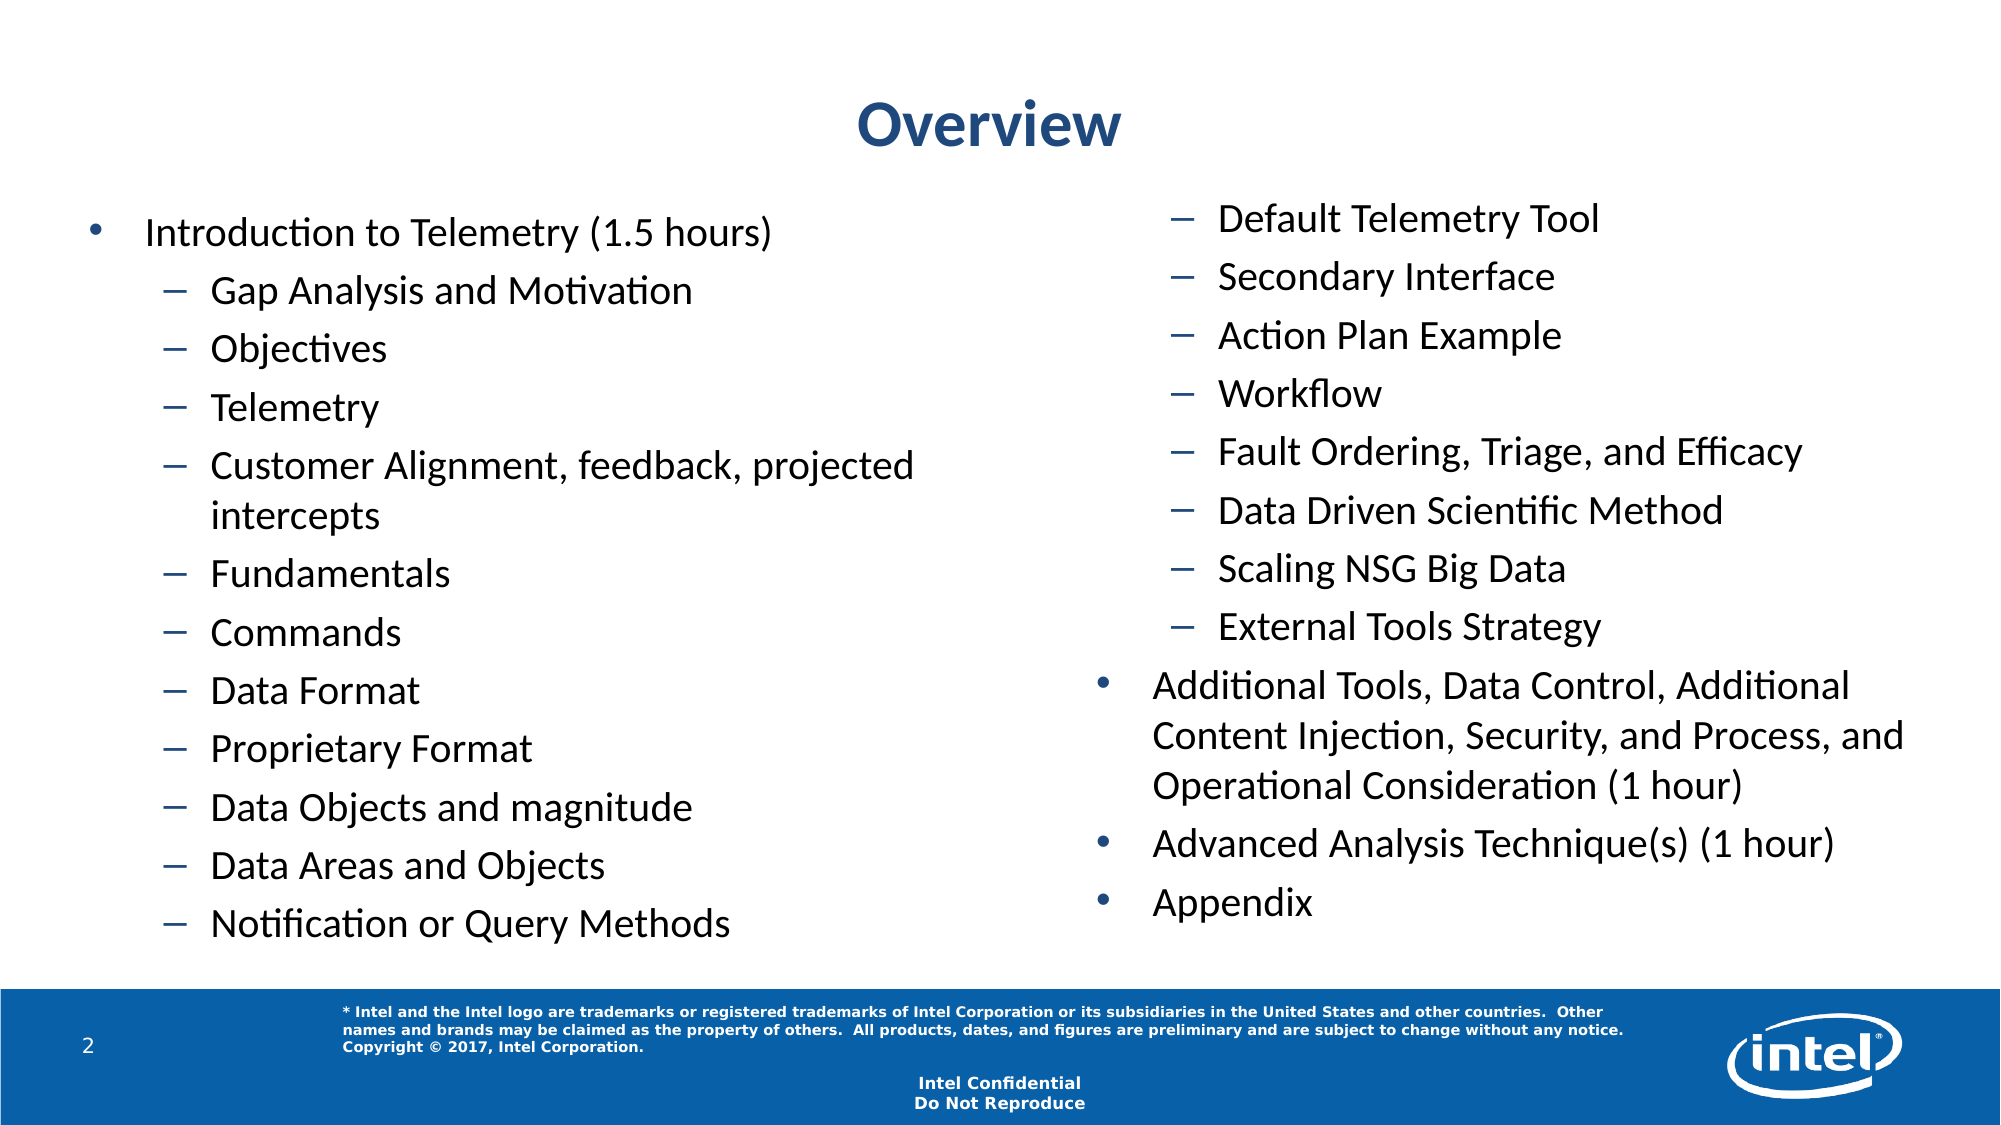

# Overview
Default Telemetry Tool
Secondary Interface
Action Plan Example
Workflow
Fault Ordering, Triage, and Efficacy
Data Driven Scientific Method
Scaling NSG Big Data
External Tools Strategy
Additional Tools, Data Control, Additional Content Injection, Security, and Process, and Operational Consideration (1 hour)
Advanced Analysis Technique(s) (1 hour)
Appendix
Introduction to Telemetry (1.5 hours)
Gap Analysis and Motivation
Objectives
Telemetry
Customer Alignment, feedback, projected intercepts
Fundamentals
Commands
Data Format
Proprietary Format
Data Objects and magnitude
Data Areas and Objects
Notification or Query Methods